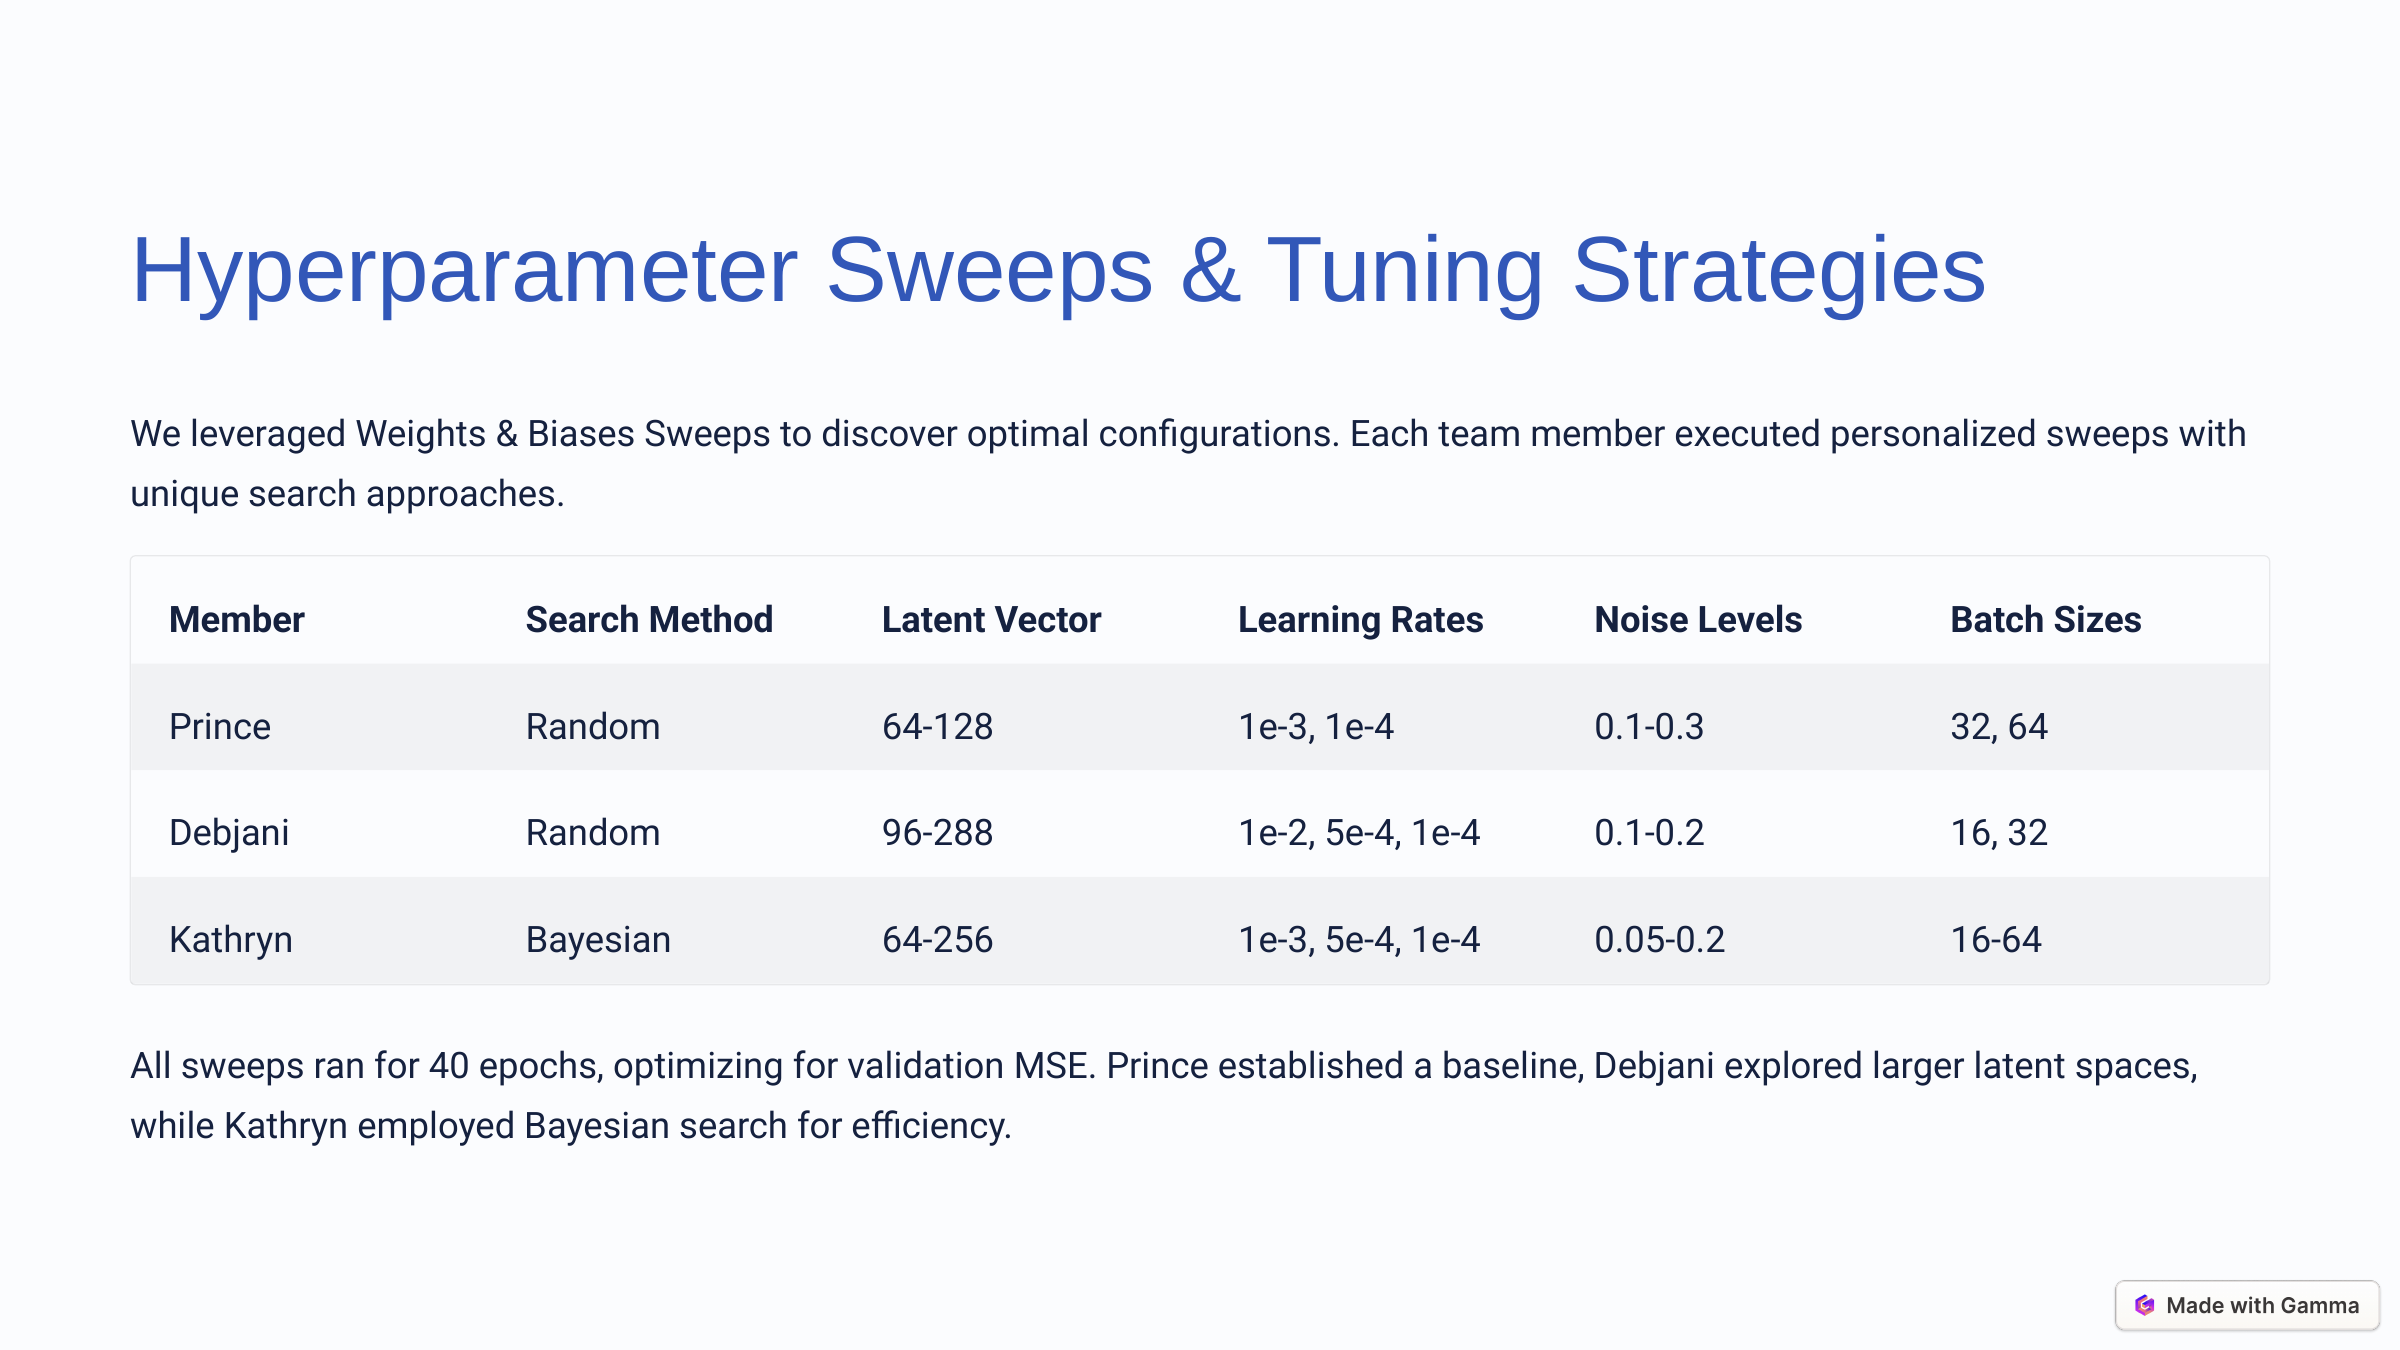

Hyperparameter Sweeps & Tuning Strategies
We leveraged Weights & Biases Sweeps to discover optimal configurations. Each team member executed personalized sweeps with unique search approaches.

Member
Search Method
Latent Vector
Learning Rates
Noise Levels
Batch Sizes

Prince
Random
64-128
1e-3, 1e-4
0.1-0.3
32, 64

Debjani
Random
96-288
1e-2, 5e-4, 1e-4
0.1-0.2
16, 32

Kathryn
Bayesian
64-256
1e-3, 5e-4, 1e-4
0.05-0.2
16-64
All sweeps ran for 40 epochs, optimizing for validation MSE. Prince established a baseline, Debjani explored larger latent spaces, while Kathryn employed Bayesian search for efficiency.